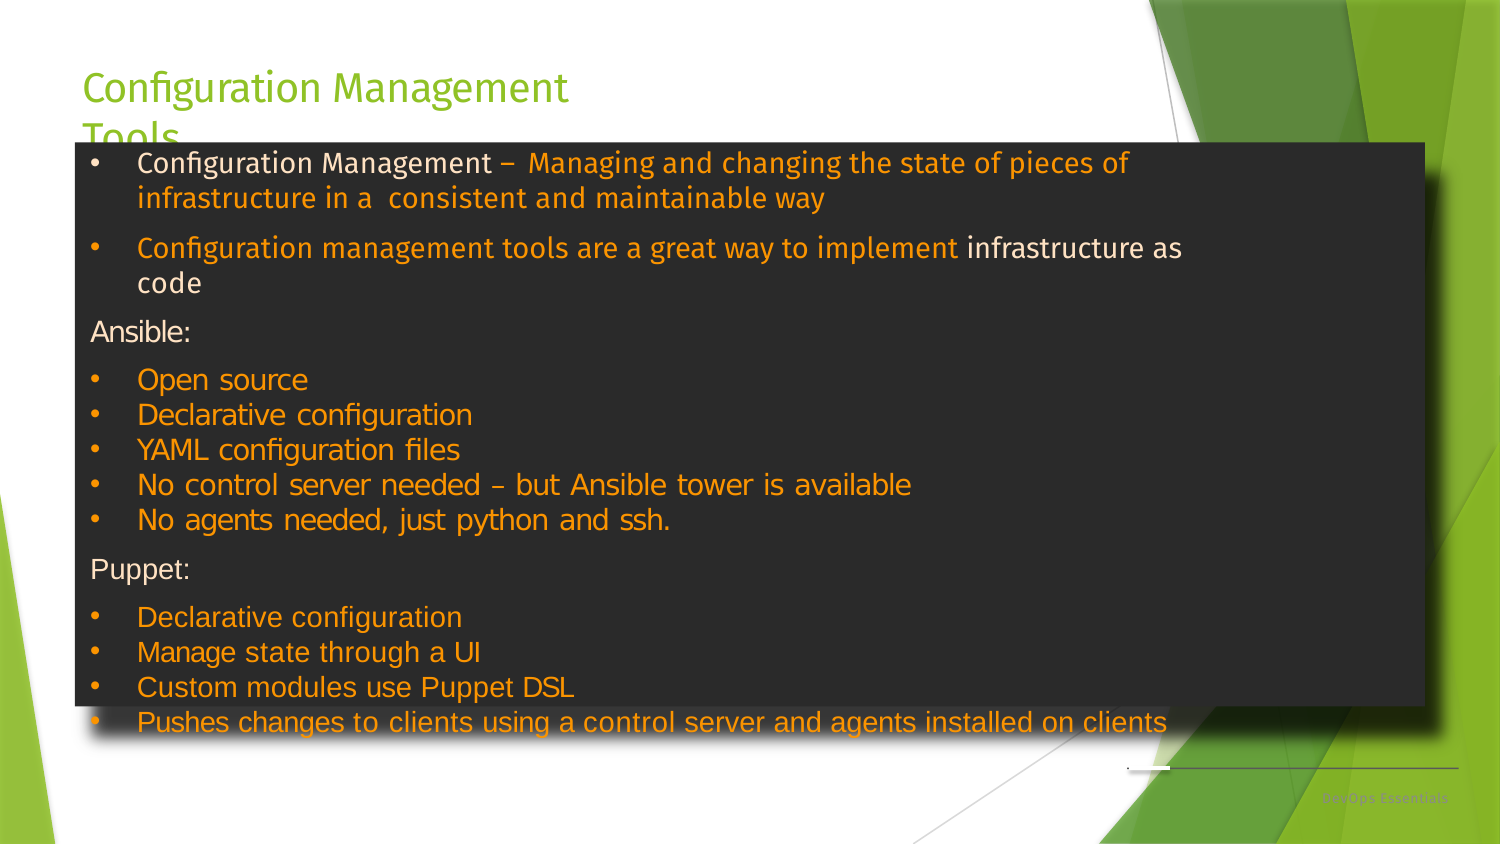

# Configuration Management Tools

Configuration Management – Managing and changing the state of pieces of infrastructure in a  consistent and maintainable way

Configuration management tools are a great way to implement infrastructure as code
Ansible:
Open source
Declarative configuration
YAML configuration files
No control server needed – but Ansible tower is available
No agents needed, just python and ssh.
Puppet:
Declarative configuration
Manage state through a UI
Custom modules use Puppet DSL
Pushes changes to clients using a control server and agents installed on clients

DevOps Essentials